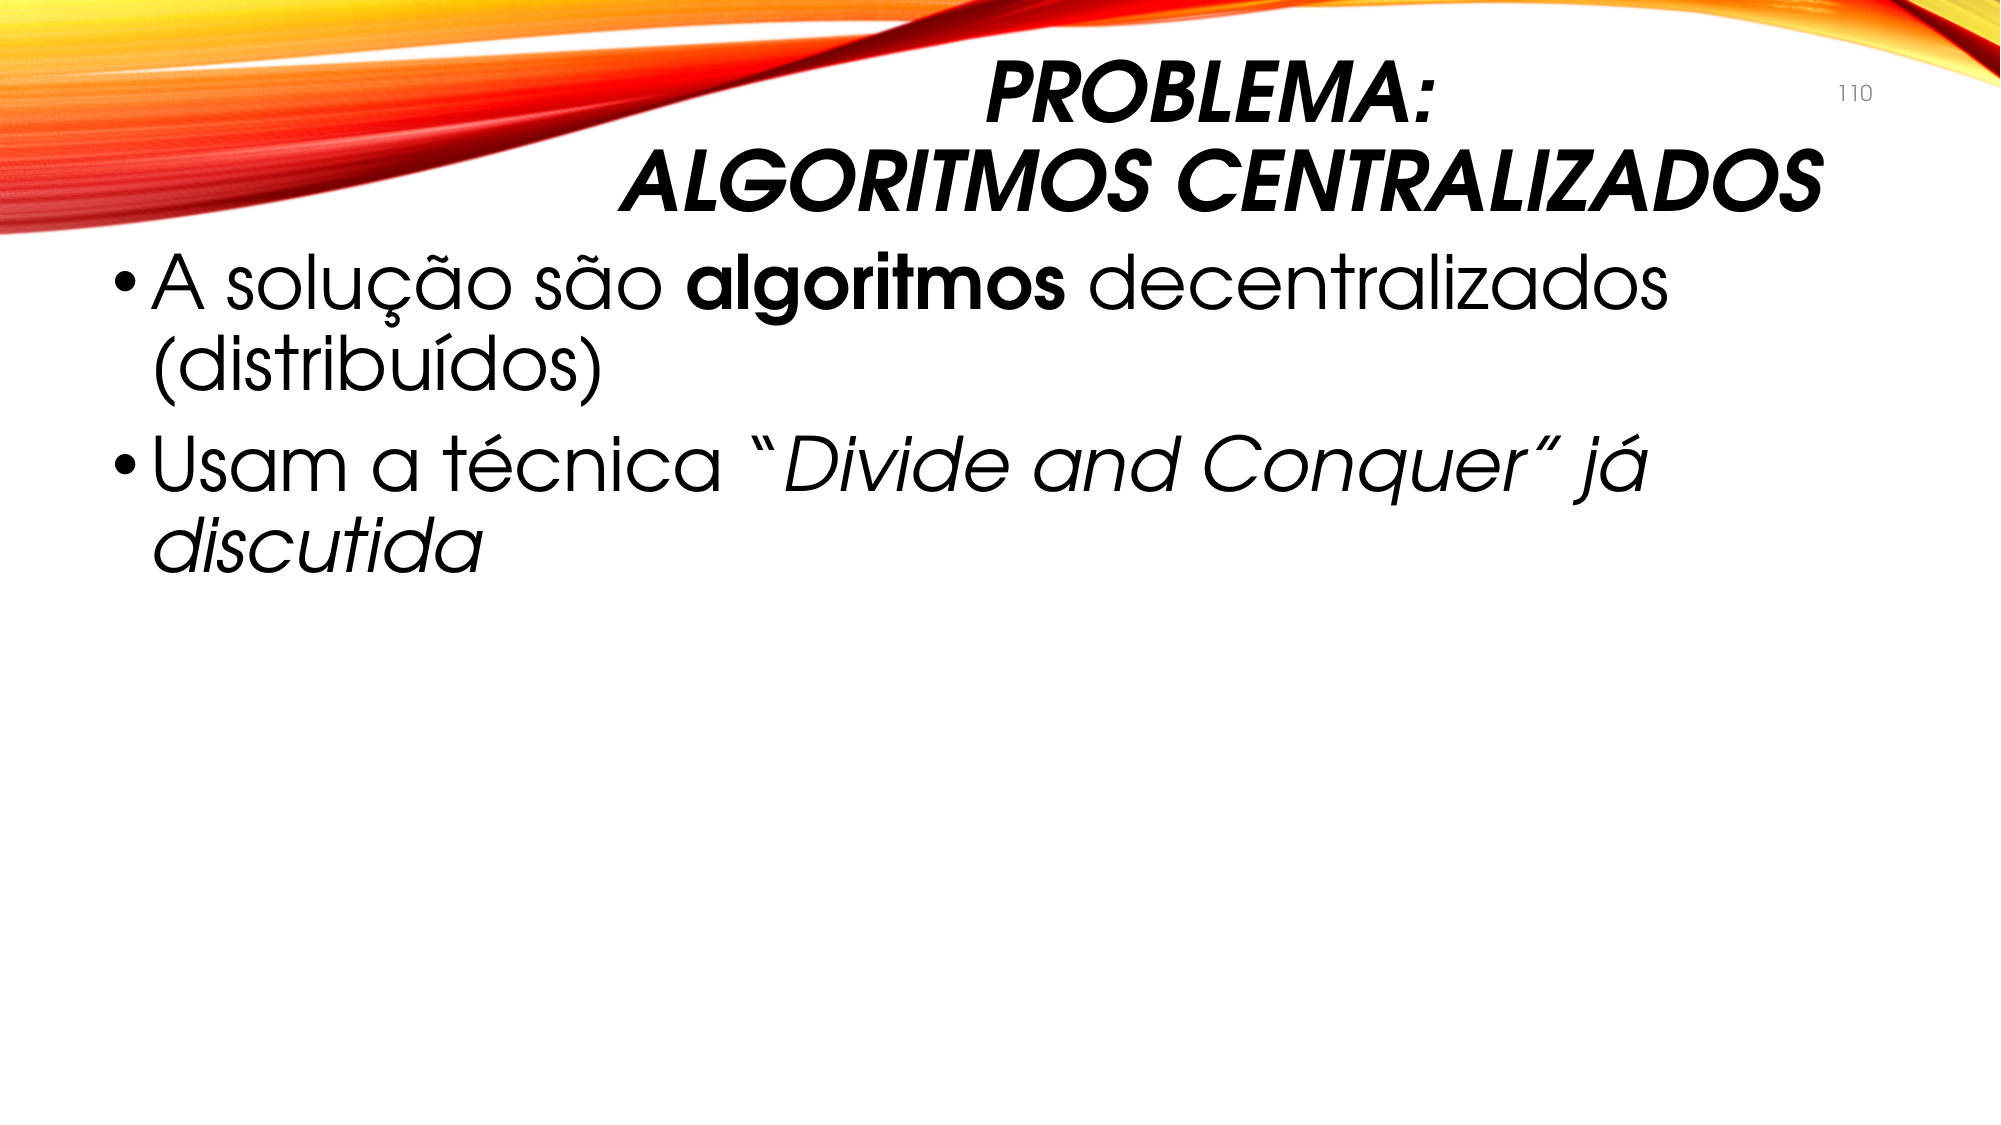

# Problema: algoritmos centralizados
110
A solução são algoritmos decentralizados (distribuídos)
Usam a técnica “Divide and Conquer” já discutida